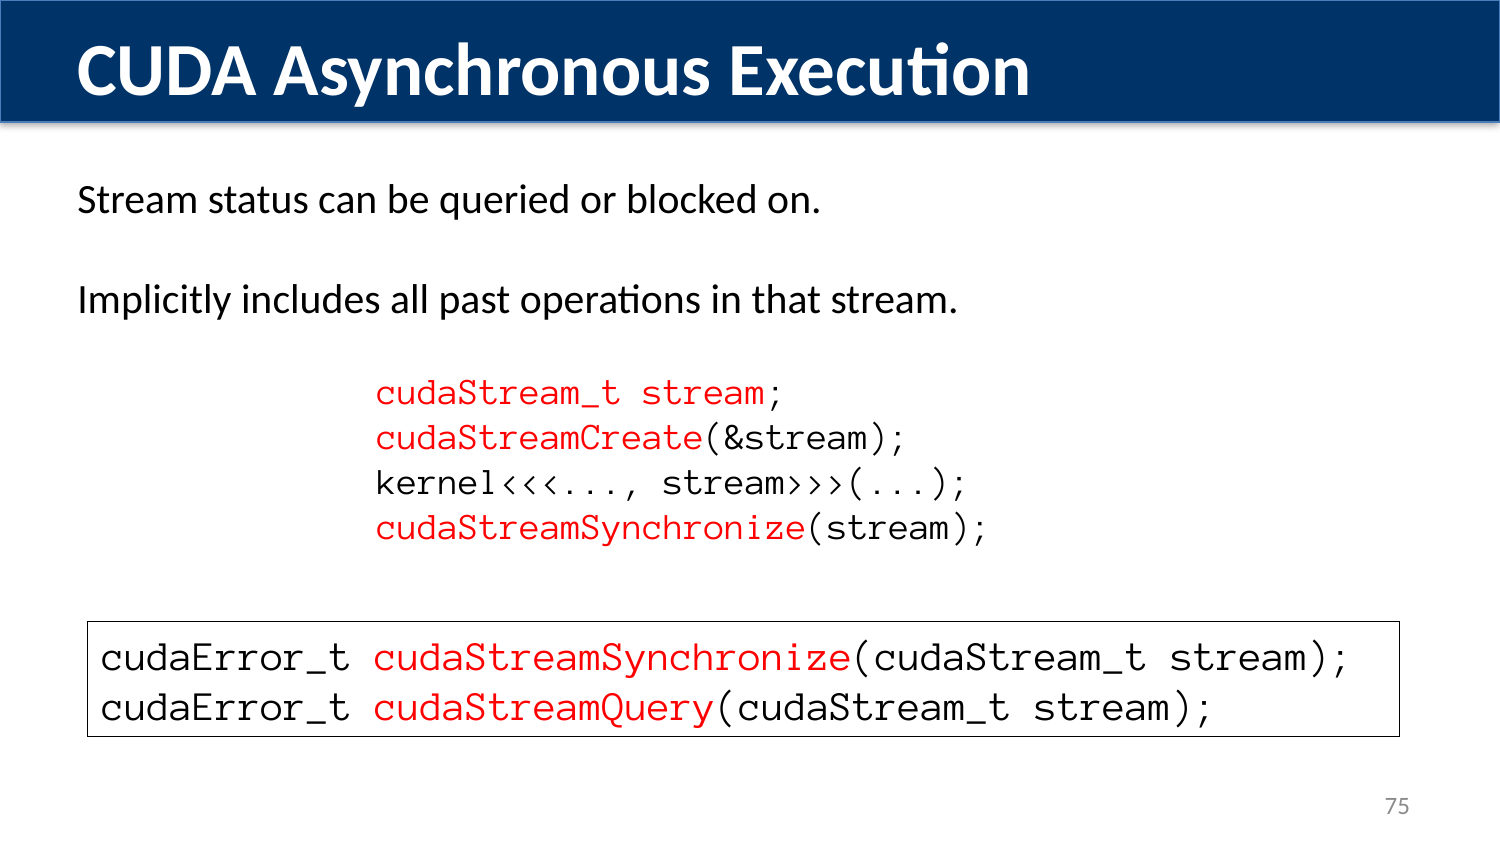

CUDA Asynchronous Execution
Stream status can be queried or blocked on.

Implicitly includes all past operations in that stream.

cudaStream_t stream;
cudaStreamCreate(&stream);
kernel<<<..., stream>>>(...);
cudaStreamSynchronize(stream);
cudaError_t cudaStreamSynchronize(cudaStream_t stream);
cudaError_t cudaStreamQuery(cudaStream_t stream);
75